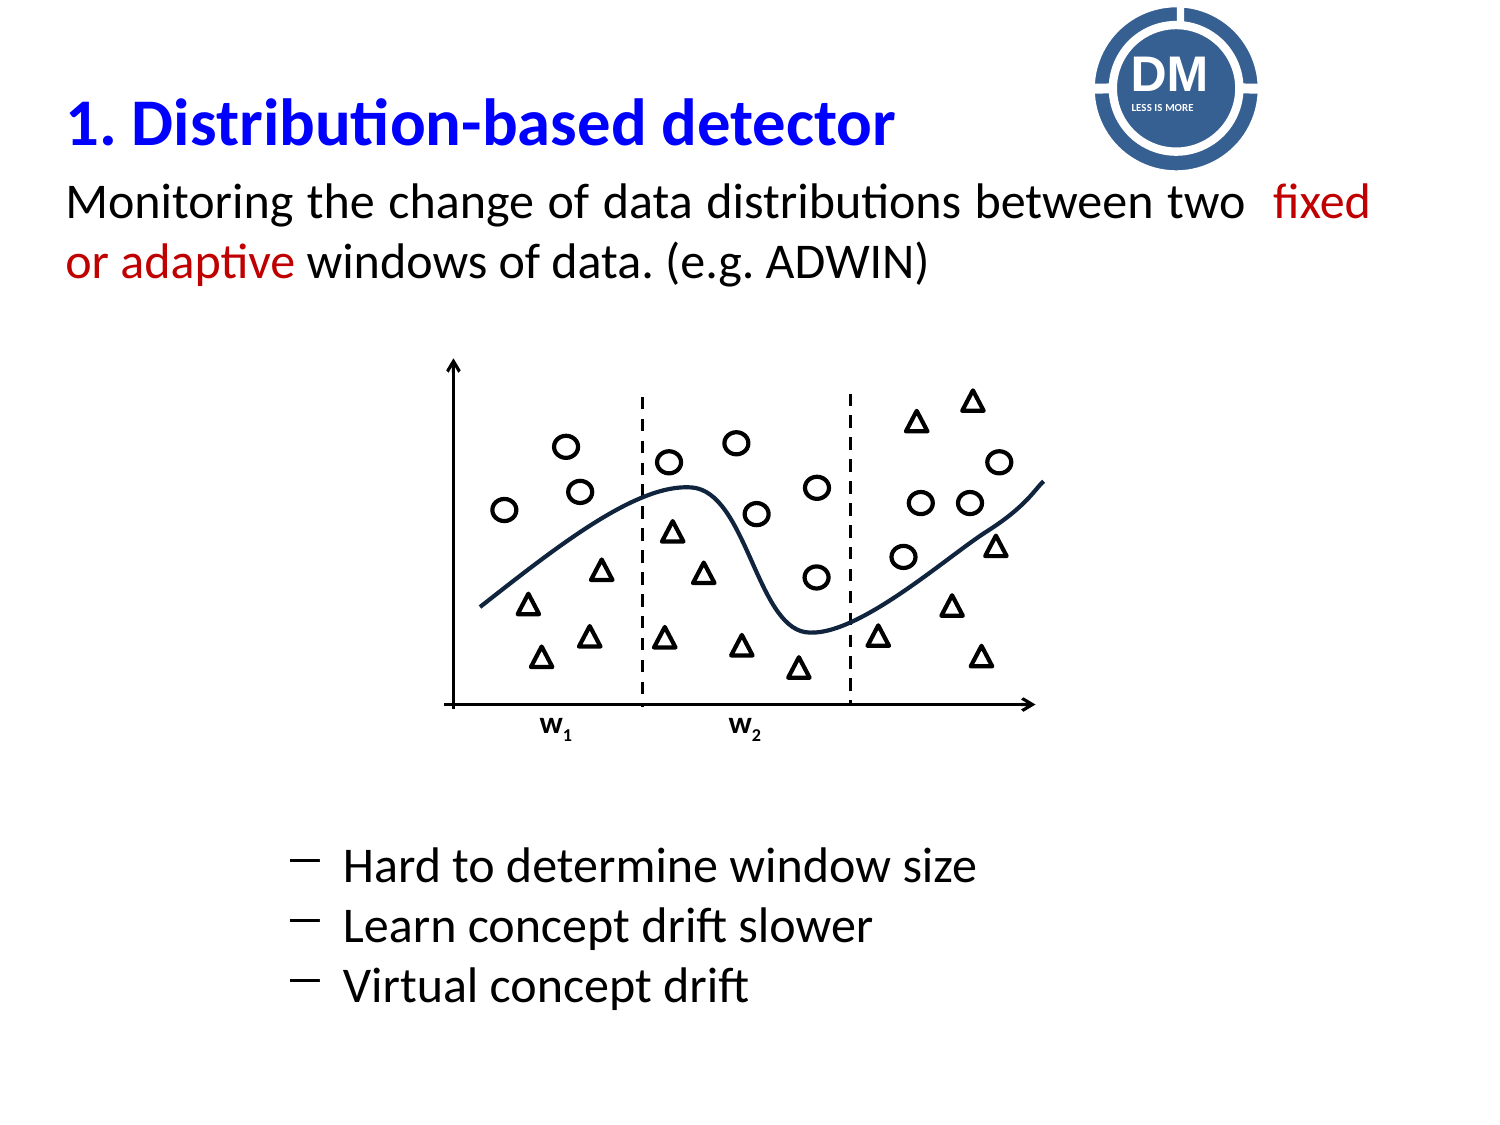

1. Distribution-based detector
Monitoring the change of data distributions between two  fixed or adaptive windows of data. (e.g. ADWIN)

w1
w2

Hard to determine window size
Learn concept drift slower
Virtual concept drift